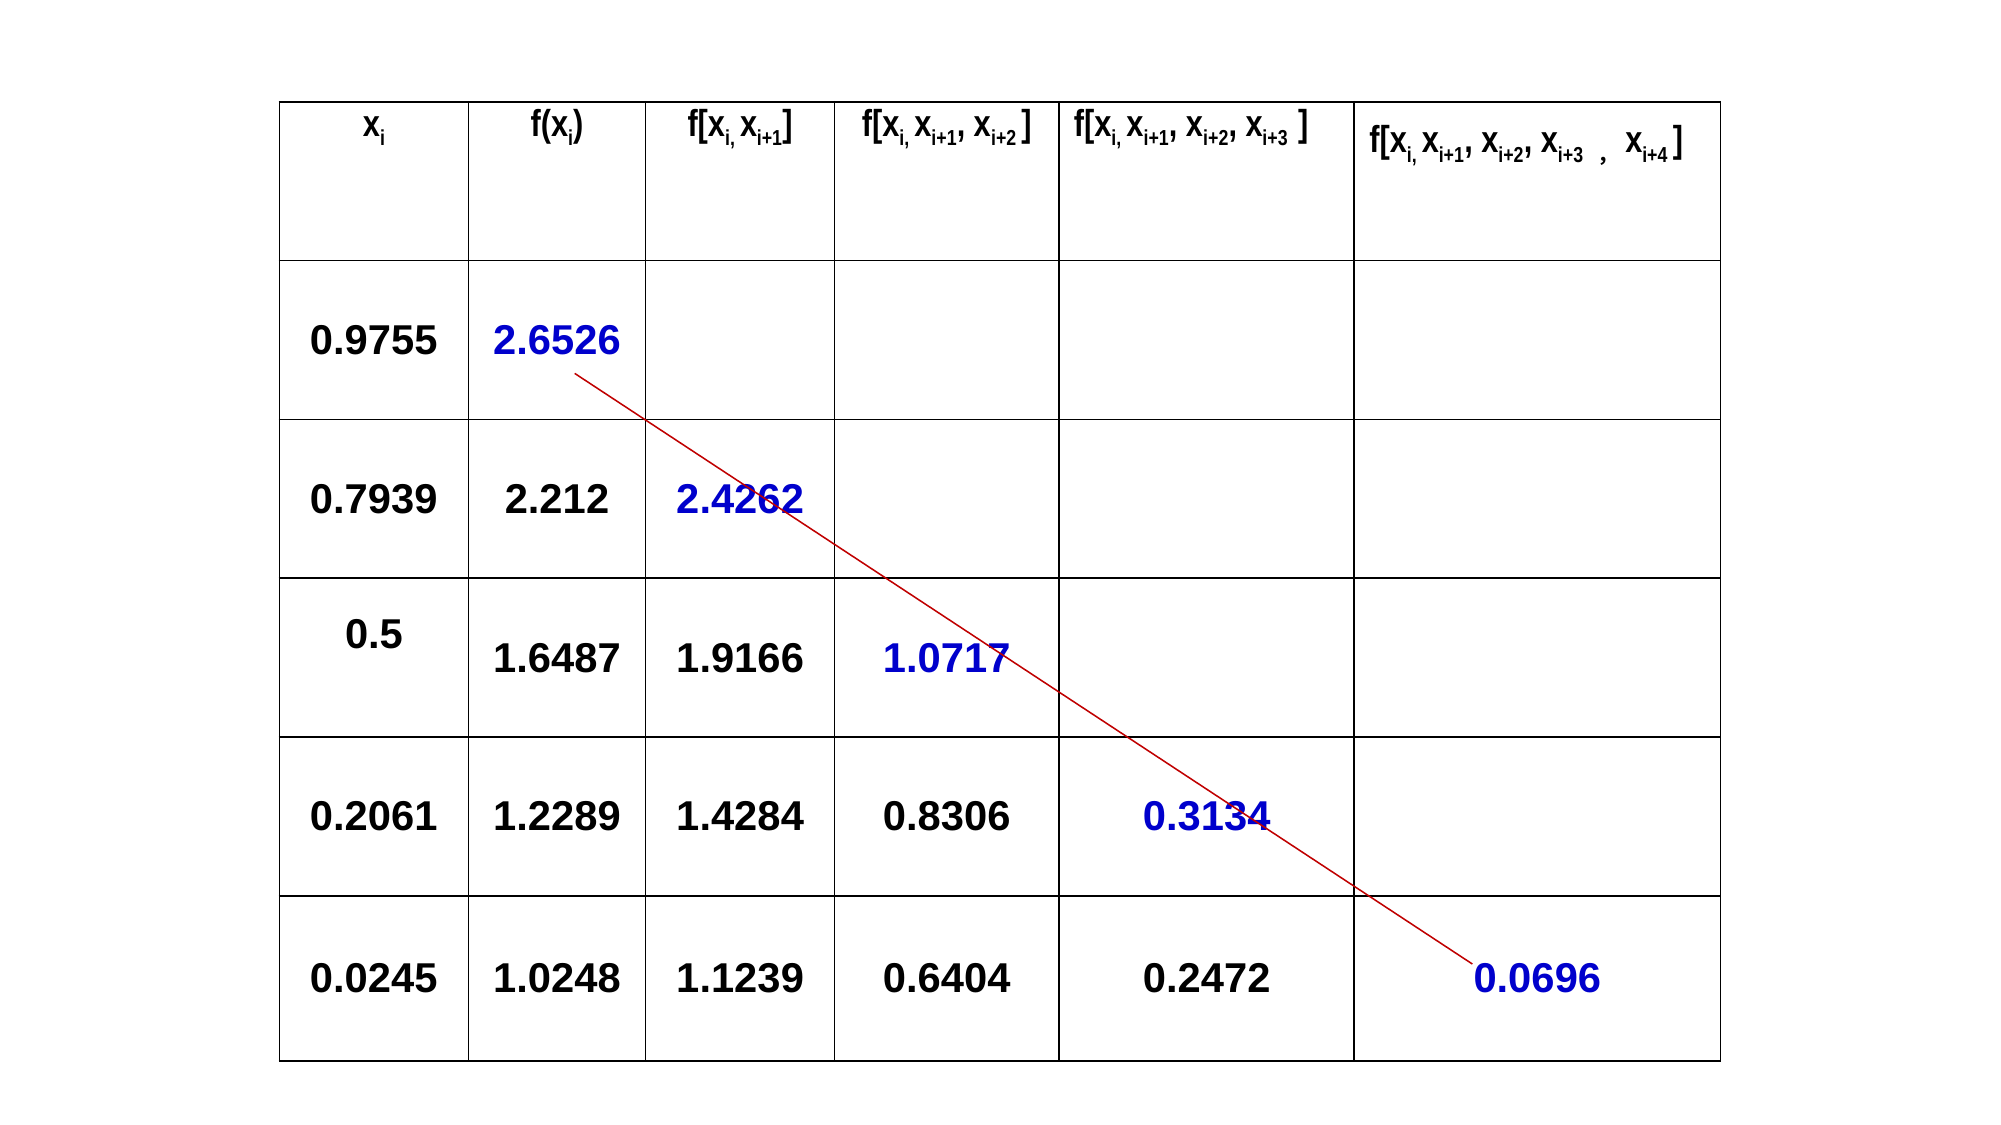

| xi | f(xi) | f[xi, xi+1] | f[xi, xi+1, xi+2 ] | f[xi, xi+1, xi+2, xi+3 ] | f[xi, xi+1, xi+2, xi+3 ，xi+4 ] |
| --- | --- | --- | --- | --- | --- |
| 0.9755 | 2.6526 |  |  |  |  |
| 0.7939 | 2.212 | 2.4262 |  |  |  |
| 0.5 | 1.6487 | 1.9166 | 1.0717 |  |  |
| 0.2061 | 1.2289 | 1.4284 | 0.8306 | 0.3134 |  |
| 0.0245 | 1.0248 | 1.1239 | 0.6404 | 0.2472 | 0.0696 |